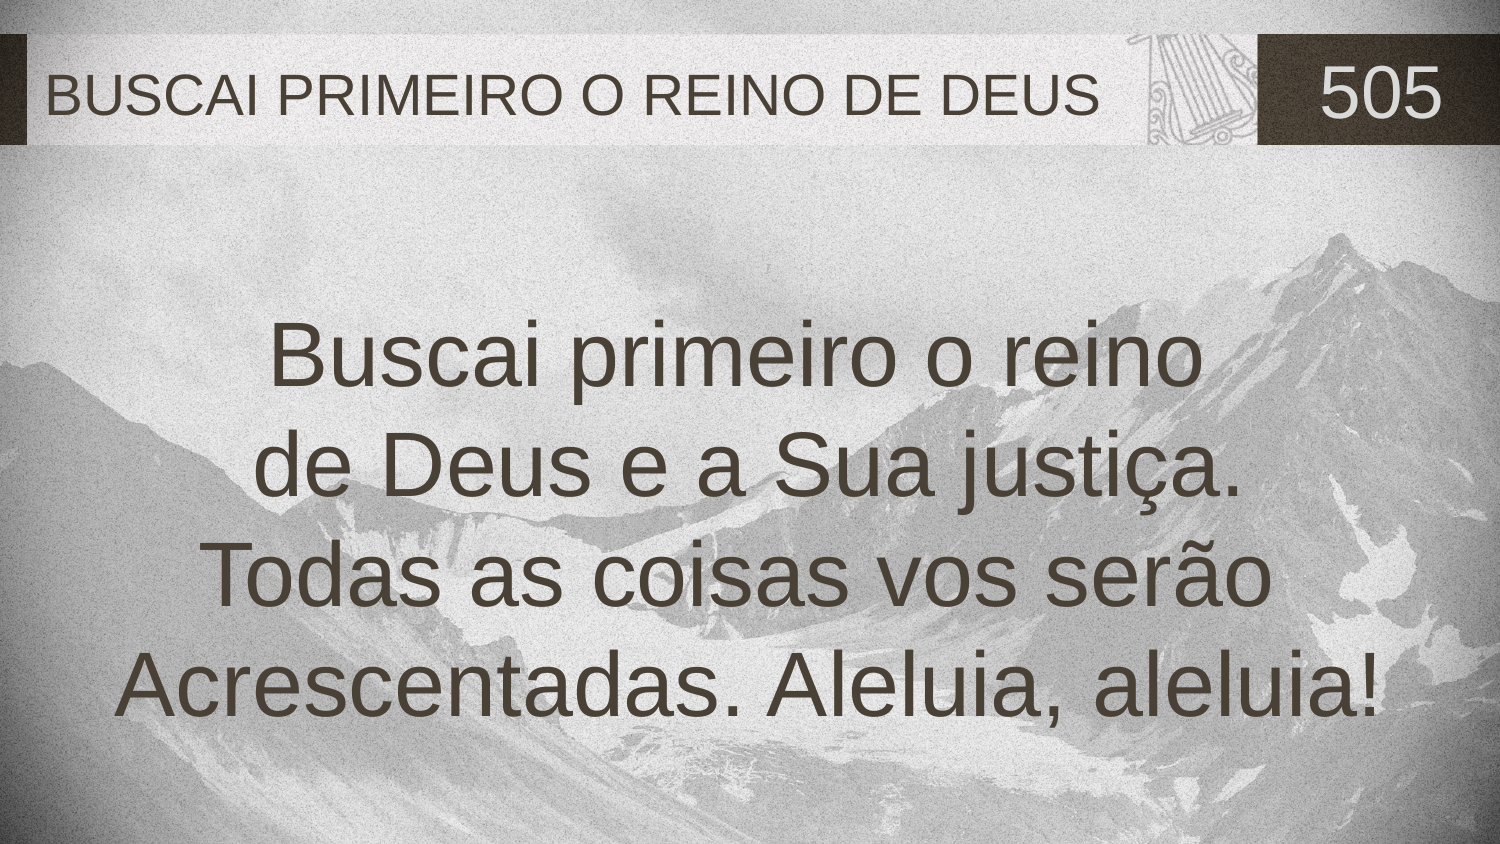

# BUSCAI PRIMEIRO O REINO DE DEUS
505
Buscai primeiro o reino
de Deus e a Sua justiça.
Todas as coisas vos serão
Acrescentadas. Aleluia, aleluia!